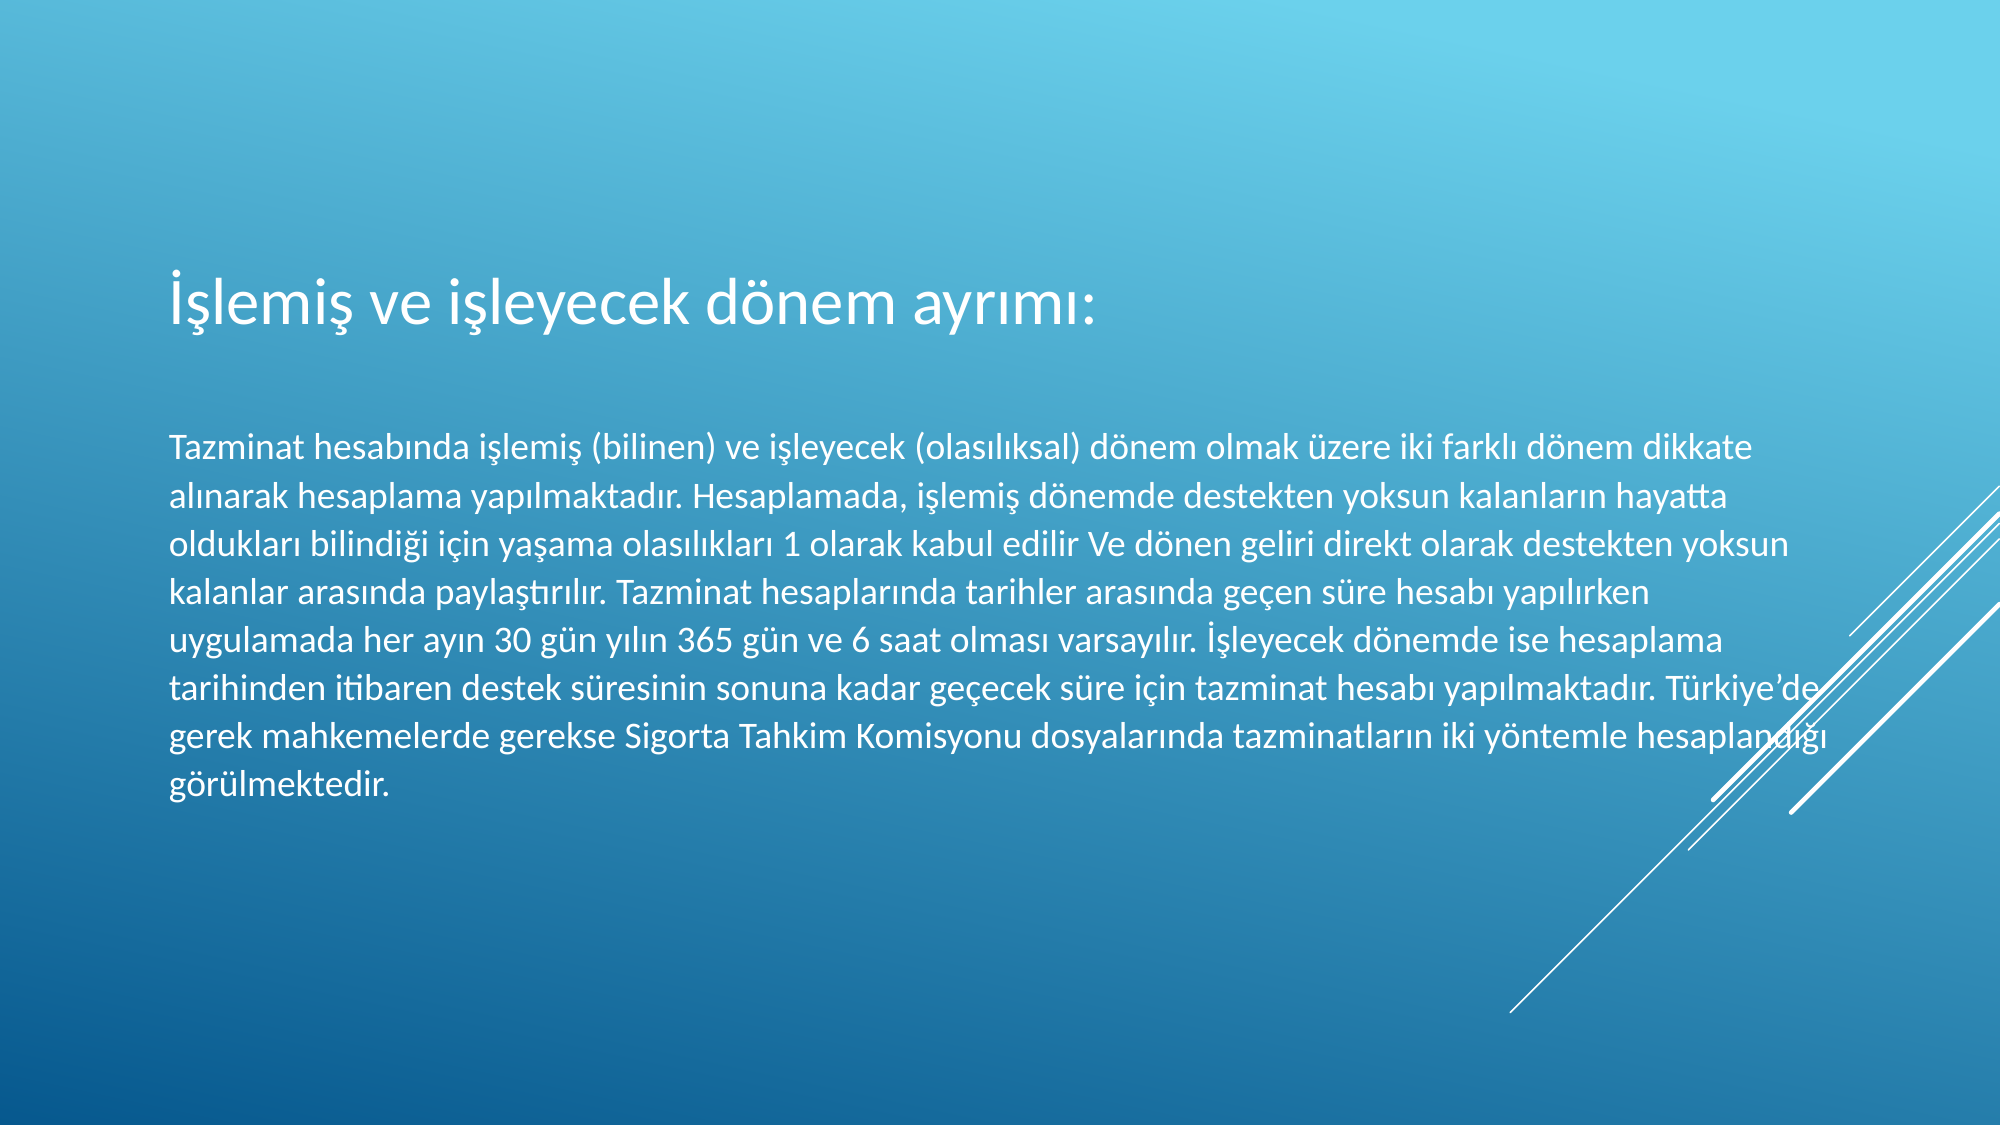

İşlemiş ve işleyecek dönem ayrımı:

Tazminat hesabında işlemiş (bilinen) ve işleyecek (olasılıksal) dönem olmak üzere iki farklı dönem dikkate alınarak hesaplama yapılmaktadır. Hesaplamada, işlemiş dönemde destekten yoksun kalanların hayatta oldukları bilindiği için yaşama olasılıkları 1 olarak kabul edilir Ve dönen geliri direkt olarak destekten yoksun kalanlar arasında paylaştırılır. Tazminat hesaplarında tarihler arasında geçen süre hesabı yapılırken uygulamada her ayın 30 gün yılın 365 gün ve 6 saat olması varsayılır. İşleyecek dönemde ise hesaplama tarihinden itibaren destek süresinin sonuna kadar geçecek süre için tazminat hesabı yapılmaktadır. Türkiye’de gerek mahkemelerde gerekse Sigorta Tahkim Komisyonu dosyalarında tazminatların iki yöntemle hesaplandığı görülmektedir.